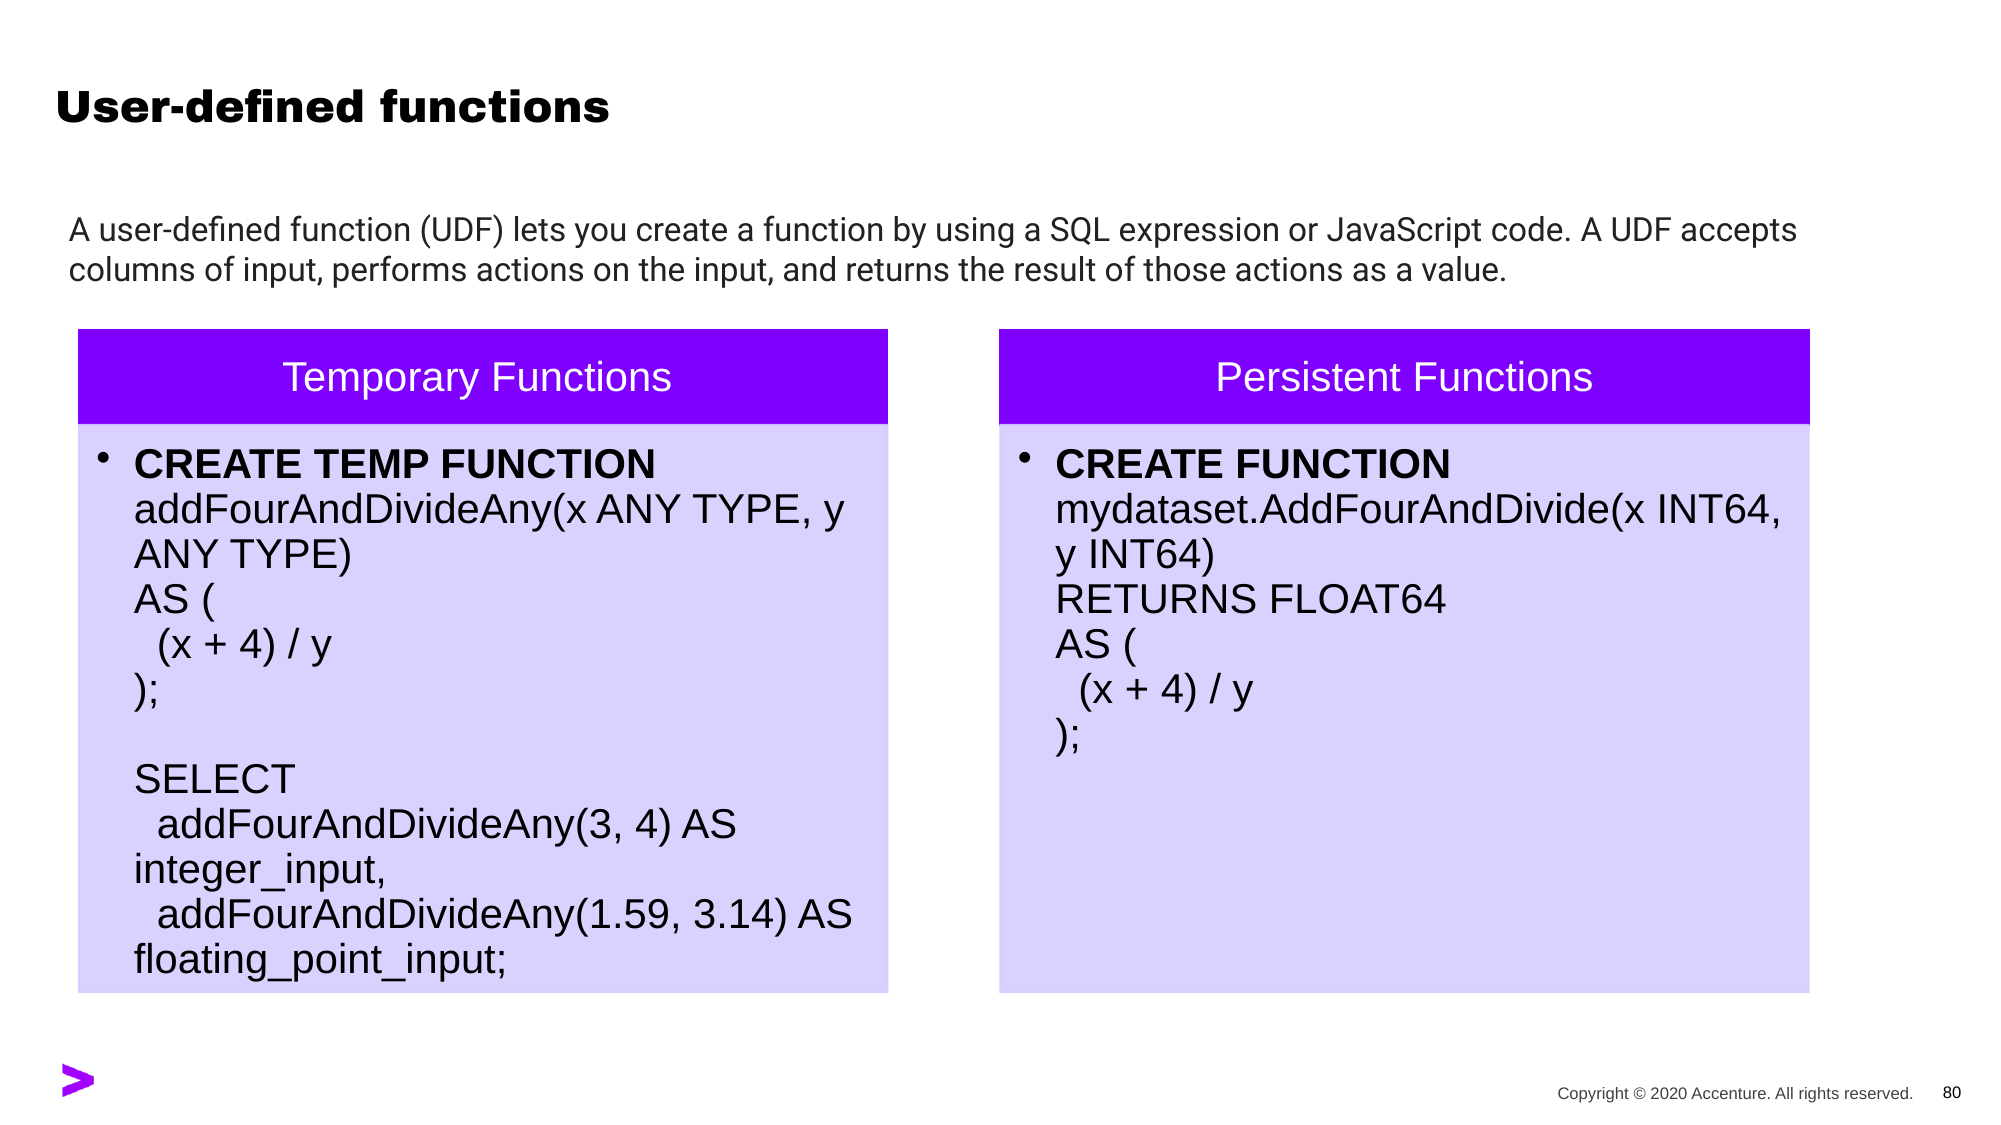

# User-defined functions
A user-defined function (UDF) lets you create a function by using a SQL expression or JavaScript code. A UDF accepts columns of input, performs actions on the input, and returns the result of those actions as a value.
Temporary Functions
CREATE TEMP FUNCTION addFourAndDivideAny(x ANY TYPE, y ANY TYPE)
AS (
  (x + 4) / y
);
SELECT
  addFourAndDivideAny(3, 4) AS integer_input,
  addFourAndDivideAny(1.59, 3.14) AS floating_point_input;
Persistent Functions
CREATE FUNCTION mydataset.AddFourAndDivide(x INT64, y INT64)
RETURNS FLOAT64
AS (
  (x + 4) / y
);
80